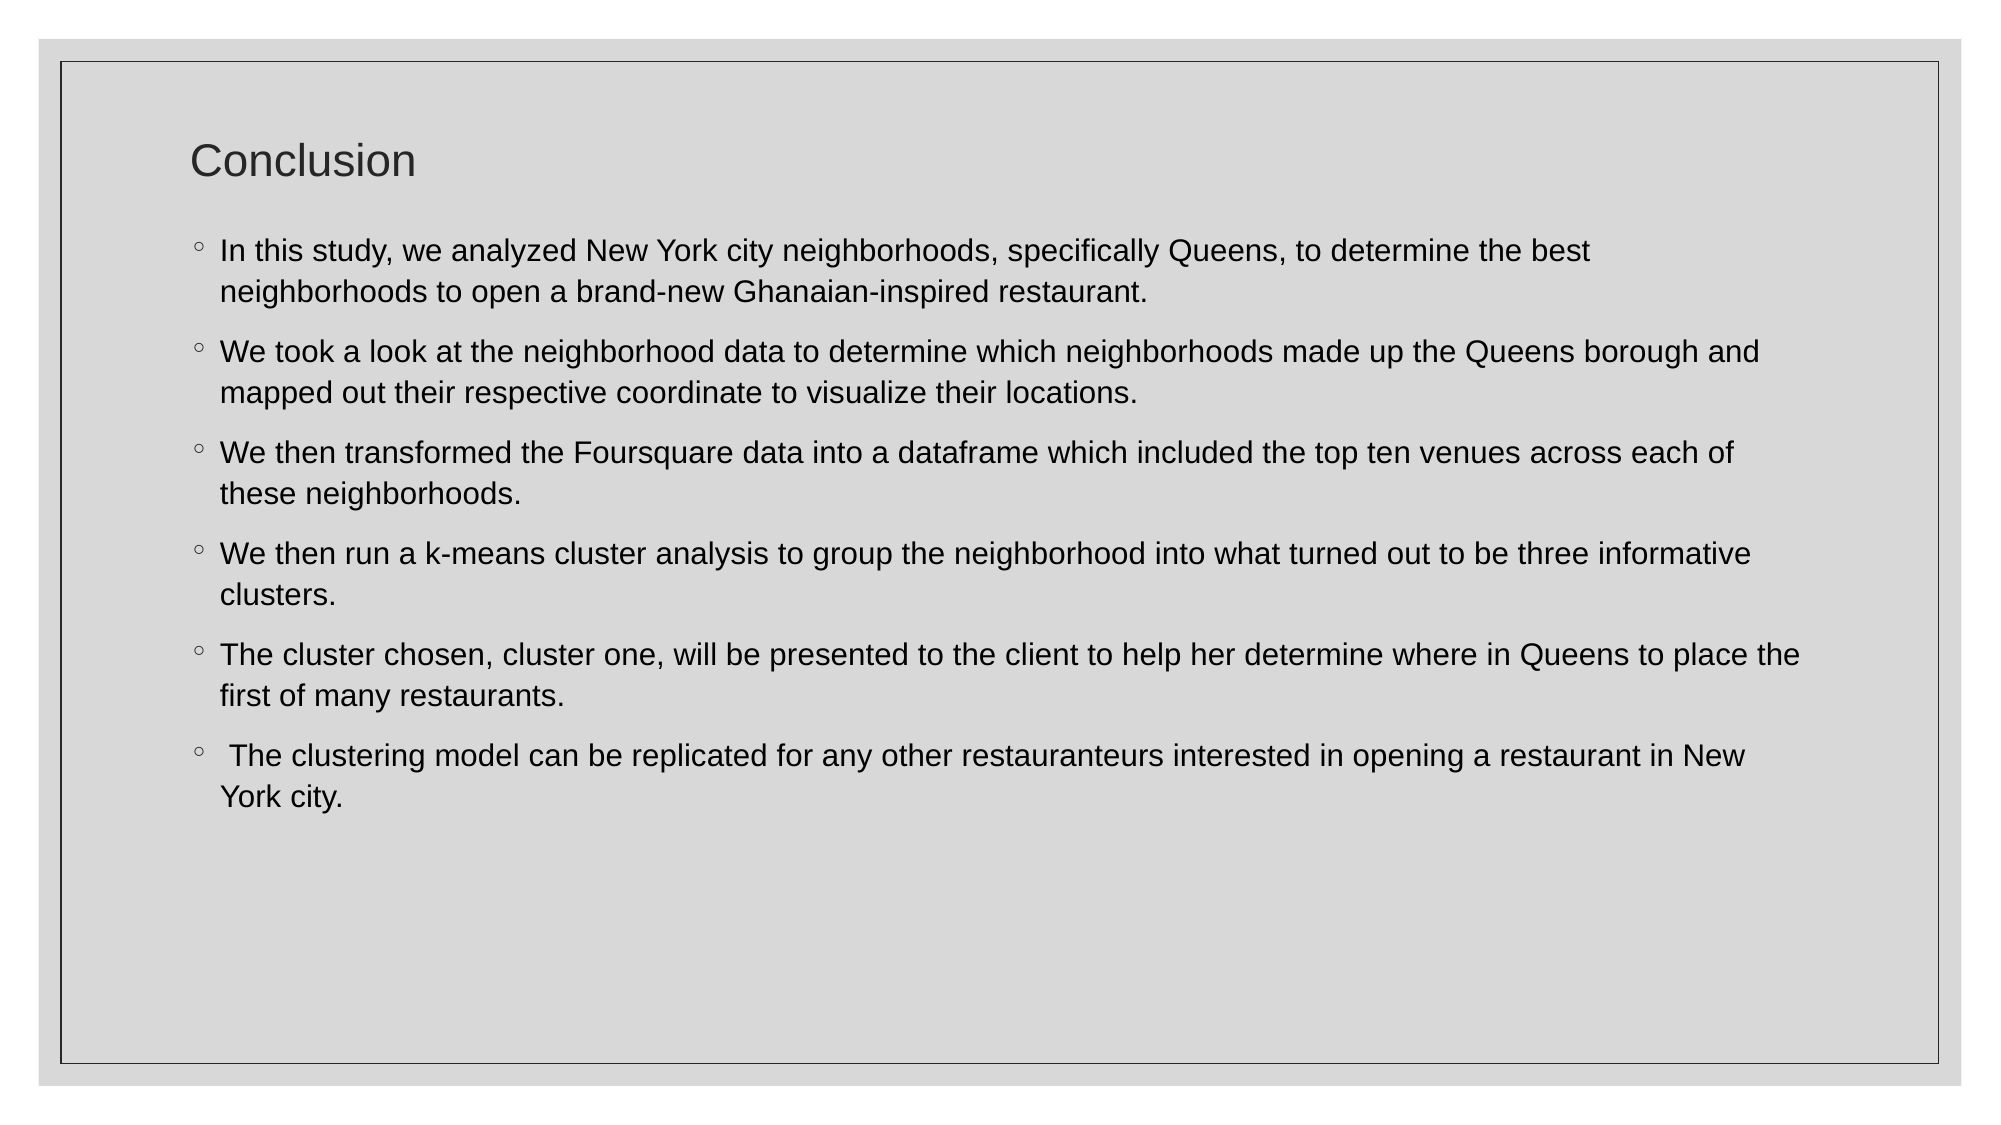

# Conclusion
In this study, we analyzed New York city neighborhoods, specifically Queens, to determine the best neighborhoods to open a brand-new Ghanaian-inspired restaurant.
We took a look at the neighborhood data to determine which neighborhoods made up the Queens borough and mapped out their respective coordinate to visualize their locations.
We then transformed the Foursquare data into a dataframe which included the top ten venues across each of these neighborhoods.
We then run a k-means cluster analysis to group the neighborhood into what turned out to be three informative clusters.
The cluster chosen, cluster one, will be presented to the client to help her determine where in Queens to place the first of many restaurants.
 The clustering model can be replicated for any other restauranteurs interested in opening a restaurant in New York city.